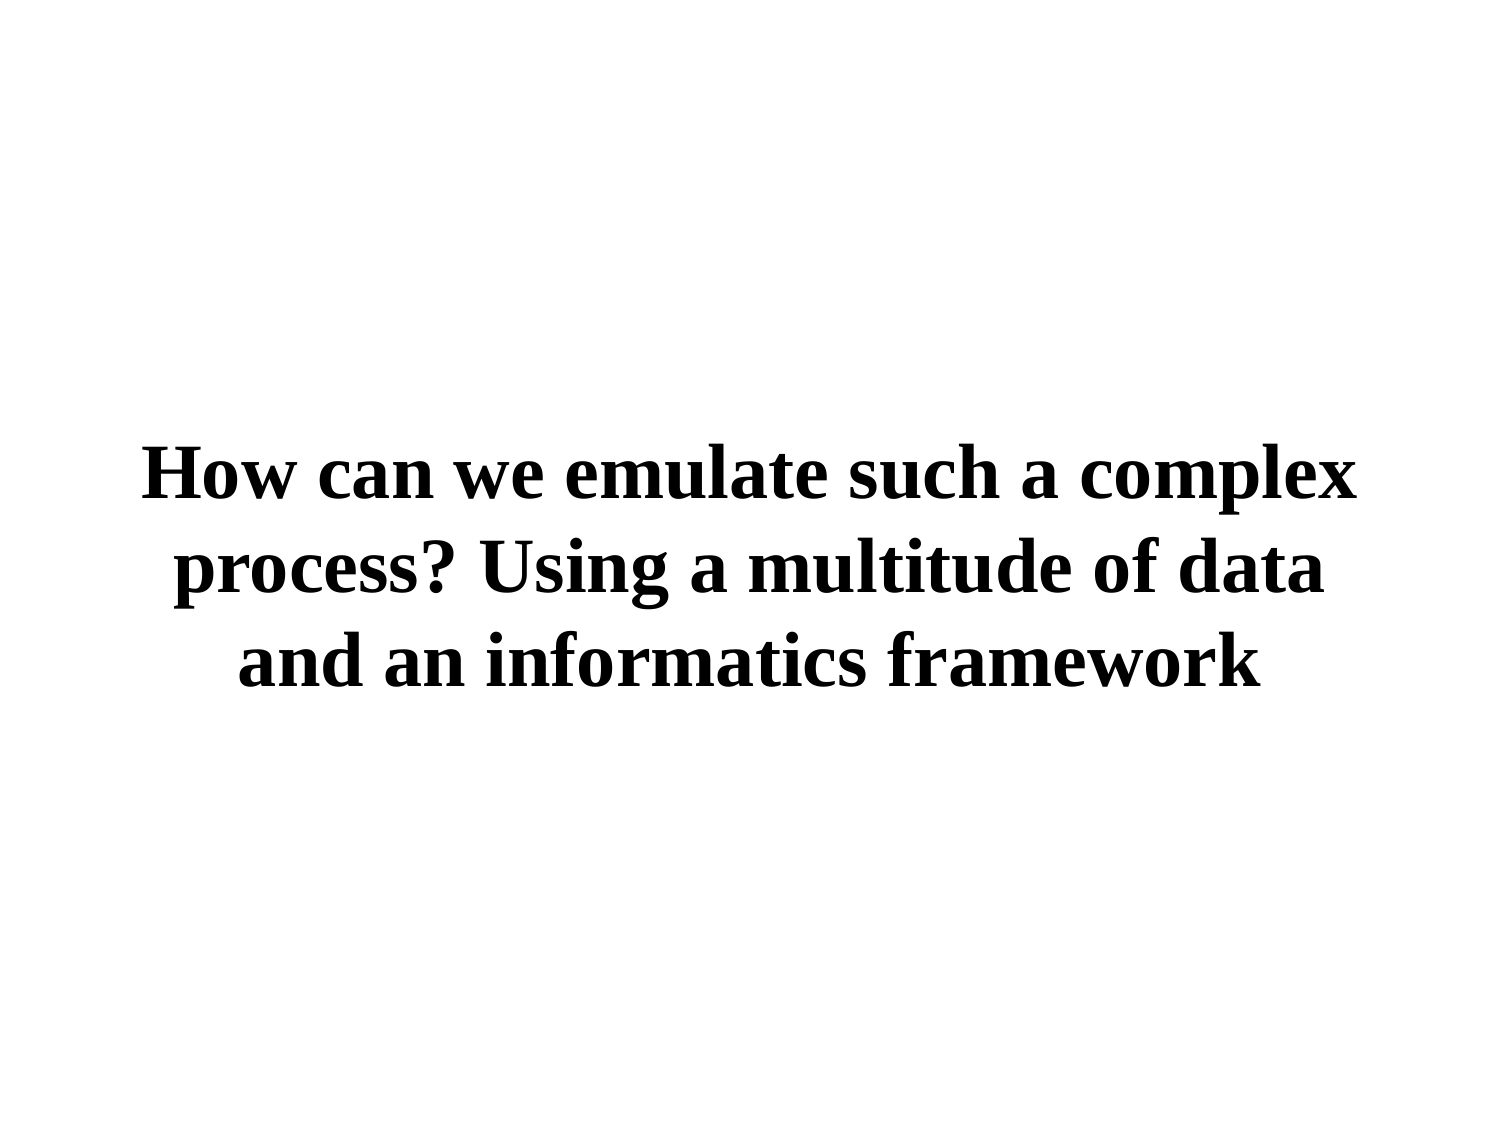

How can we emulate such a complex process? Using a multitude of data and an informatics framework